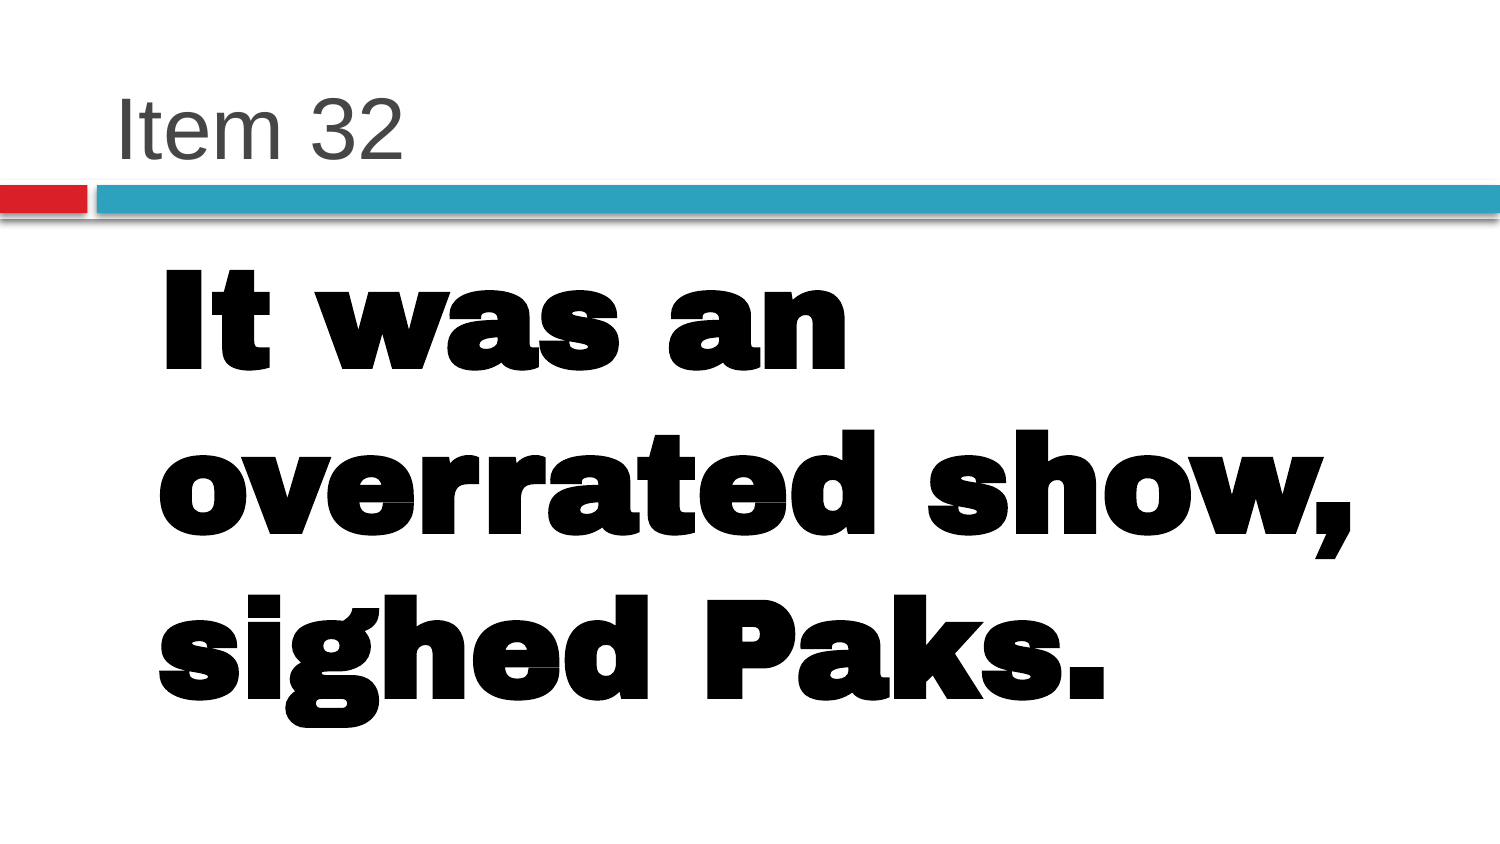

# Item 32
	It was an overrated show, sighed Paks.